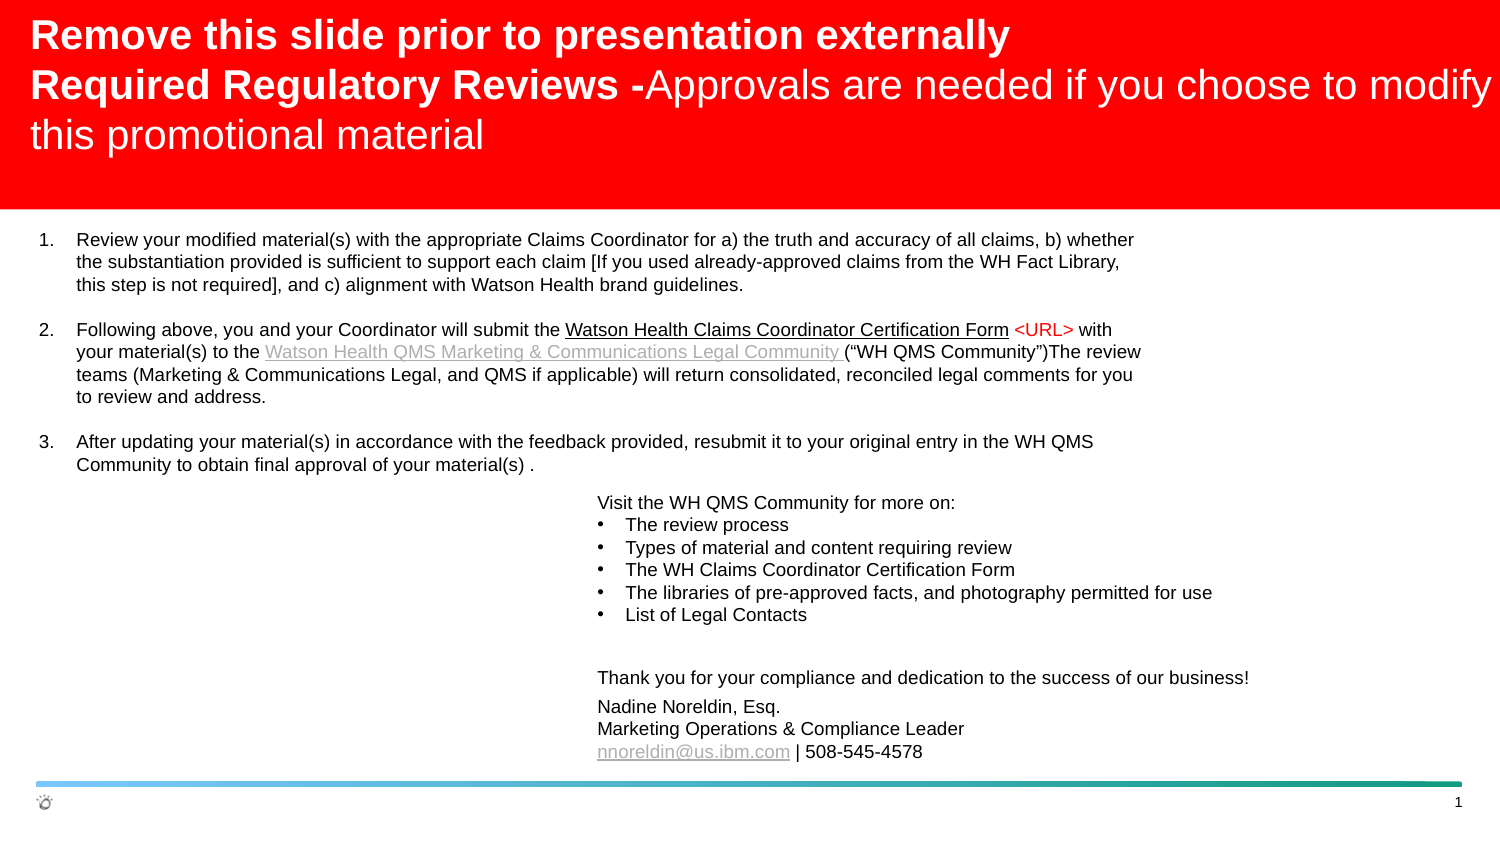

Remove this slide prior to presentation externally
Required Regulatory Reviews -Approvals are needed if you choose to modify this promotional material
Review your modified material(s) with the appropriate Claims Coordinator for a) the truth and accuracy of all claims, b) whether the substantiation provided is sufficient to support each claim [If you used already-approved claims from the WH Fact Library, this step is not required], and c) alignment with Watson Health brand guidelines.

Following above, you and your Coordinator will submit the Watson Health Claims Coordinator Certification Form <URL> with your material(s) to the Watson Health QMS Marketing & Communications Legal Community (“WH QMS Community”)The review teams (Marketing & Communications Legal, and QMS if applicable) will return consolidated, reconciled legal comments for you to review and address.

After updating your material(s) in accordance with the feedback provided, resubmit it to your original entry in the WH QMS Community to obtain final approval of your material(s) .
Visit the WH QMS Community for more on:
The review process
Types of material and content requiring review
The WH Claims Coordinator Certification Form
The libraries of pre-approved facts, and photography permitted for use
List of Legal Contacts

Thank you for your compliance and dedication to the success of our business!
Nadine Noreldin, Esq.
Marketing Operations & Compliance Leader
nnoreldin@us.ibm.com | 508-545-4578
1
Watson Health © IBM Corporation 2018